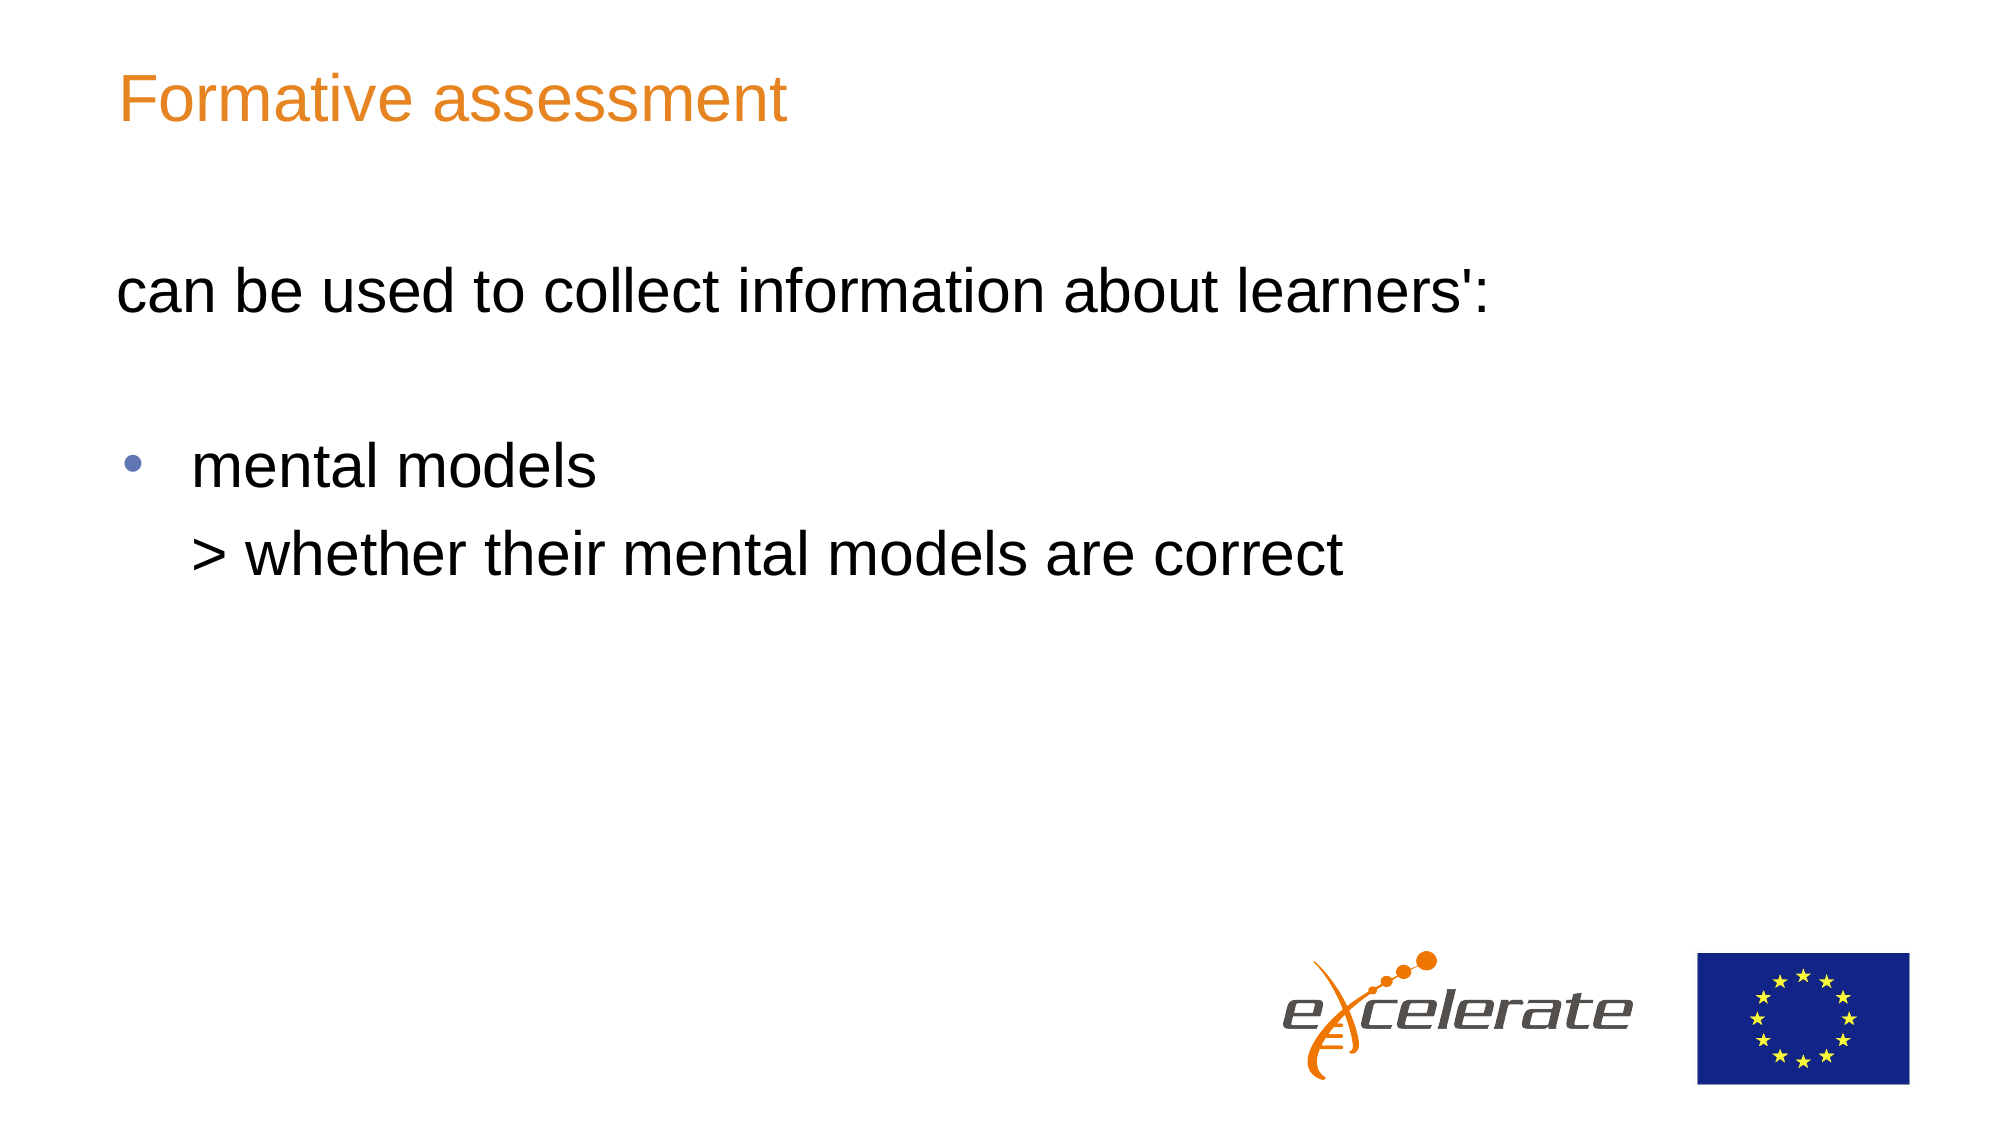

# Formative assessment

can be used to collect information about learners':

mental models
> whether their mental models are correct